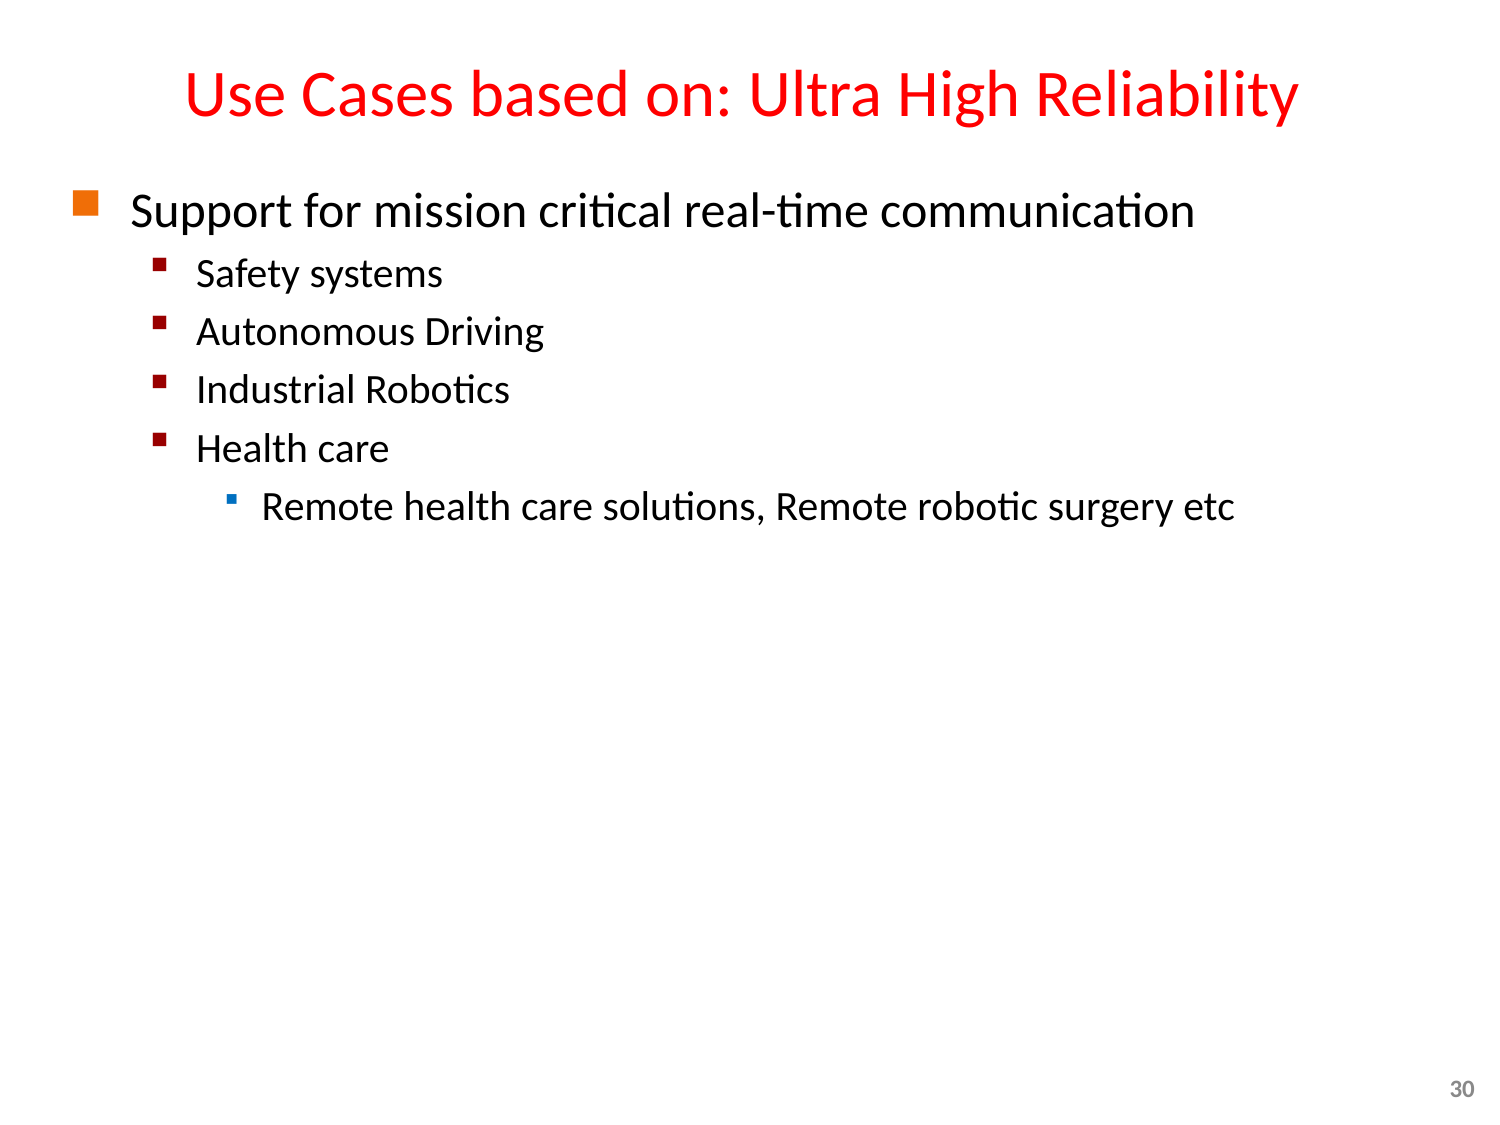

# Use Cases based on: Ultra High Reliability
Support for mission critical real-time communication
Safety systems
Autonomous Driving
Industrial Robotics
Health care
Remote health care solutions, Remote robotic surgery etc